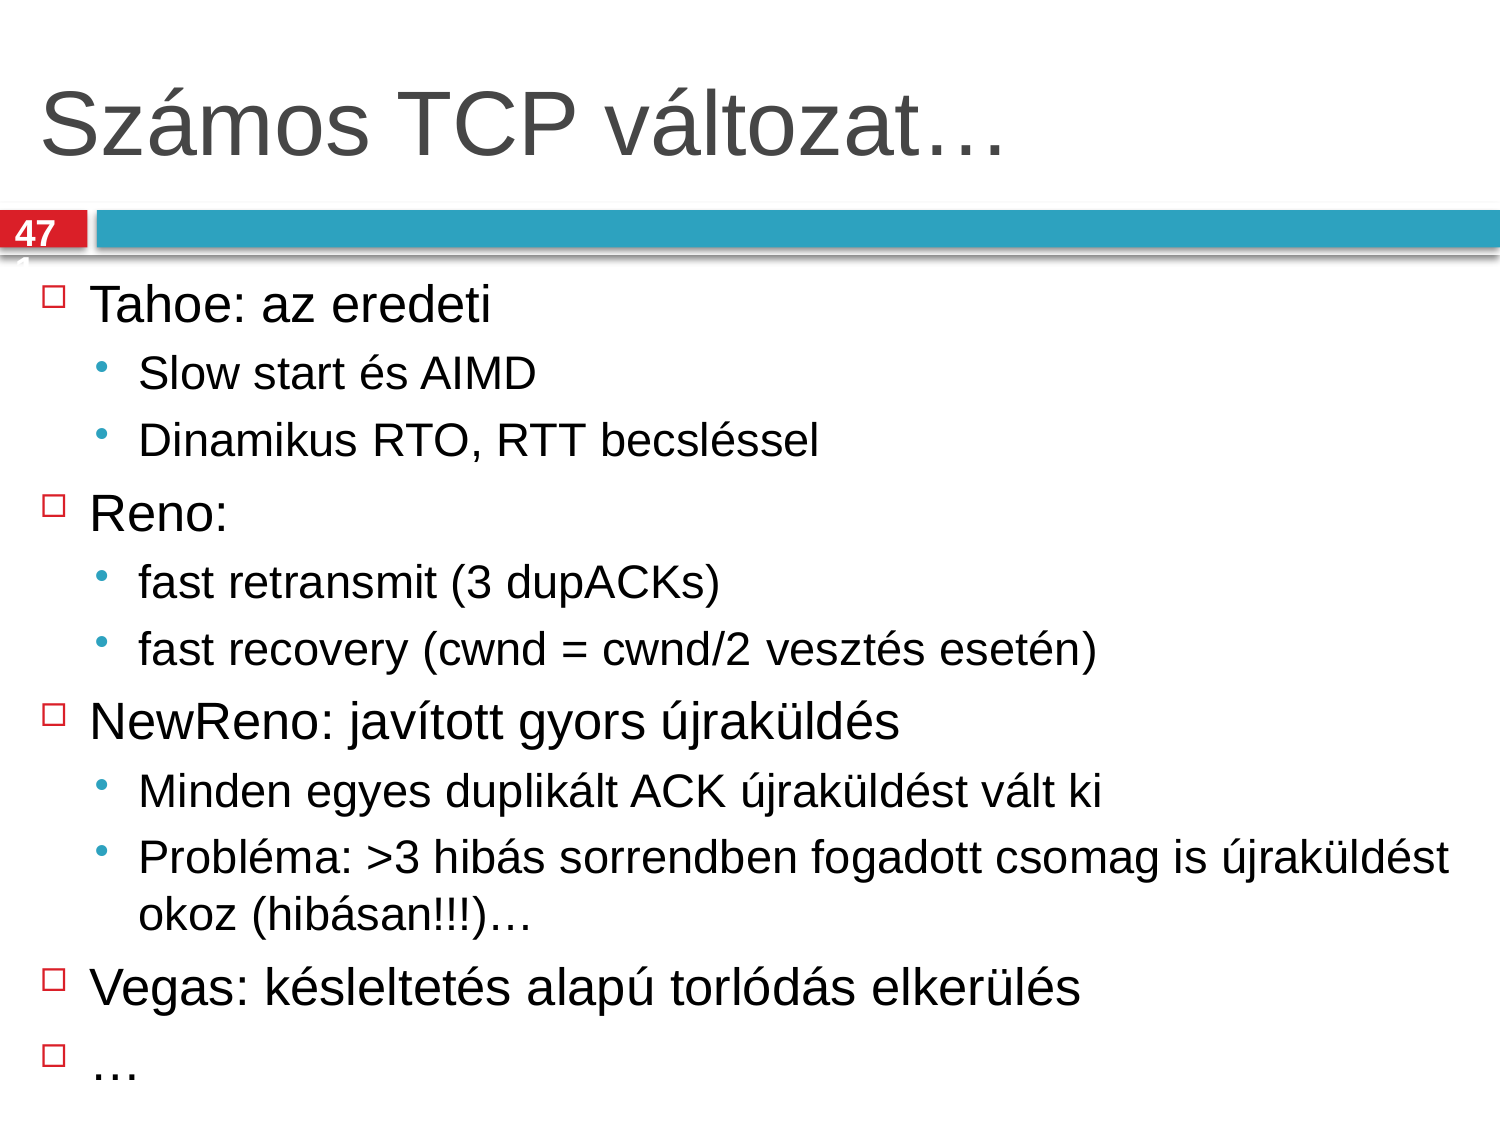

# Számos TCP változat…
471
Tahoe: az eredeti
Slow start és AIMD
Dinamikus RTO, RTT becsléssel
Reno:
fast retransmit (3 dupACKs)
fast recovery (cwnd = cwnd/2 vesztés esetén)
NewReno: javított gyors újraküldés
Minden egyes duplikált ACK újraküldést vált ki
Probléma: >3 hibás sorrendben fogadott csomag is újraküldést okoz (hibásan!!!)…
Vegas: késleltetés alapú torlódás elkerülés
…